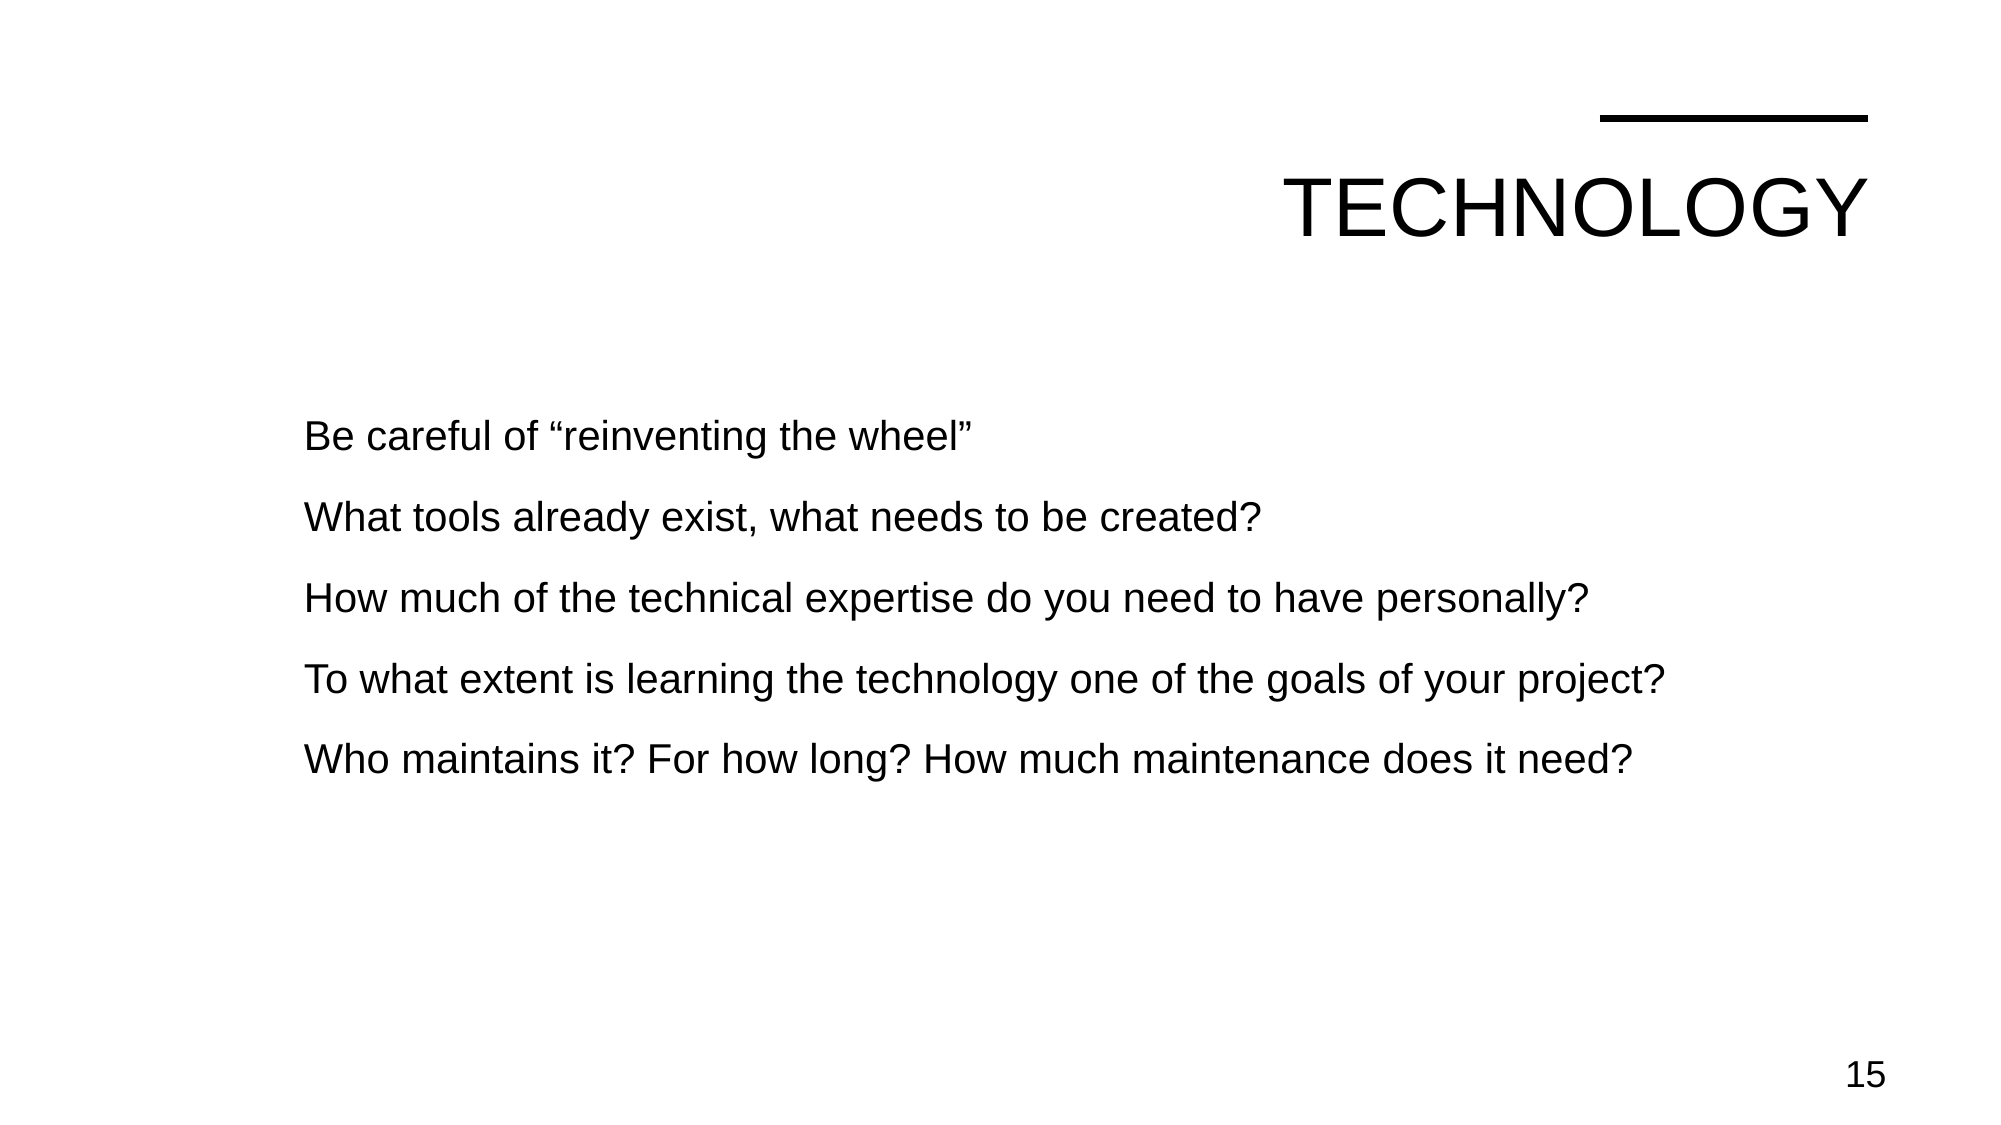

# Technology
Be careful of “reinventing the wheel”
What tools already exist, what needs to be created?
How much of the technical expertise do you need to have personally?
To what extent is learning the technology one of the goals of your project?
Who maintains it? For how long? How much maintenance does it need?
15